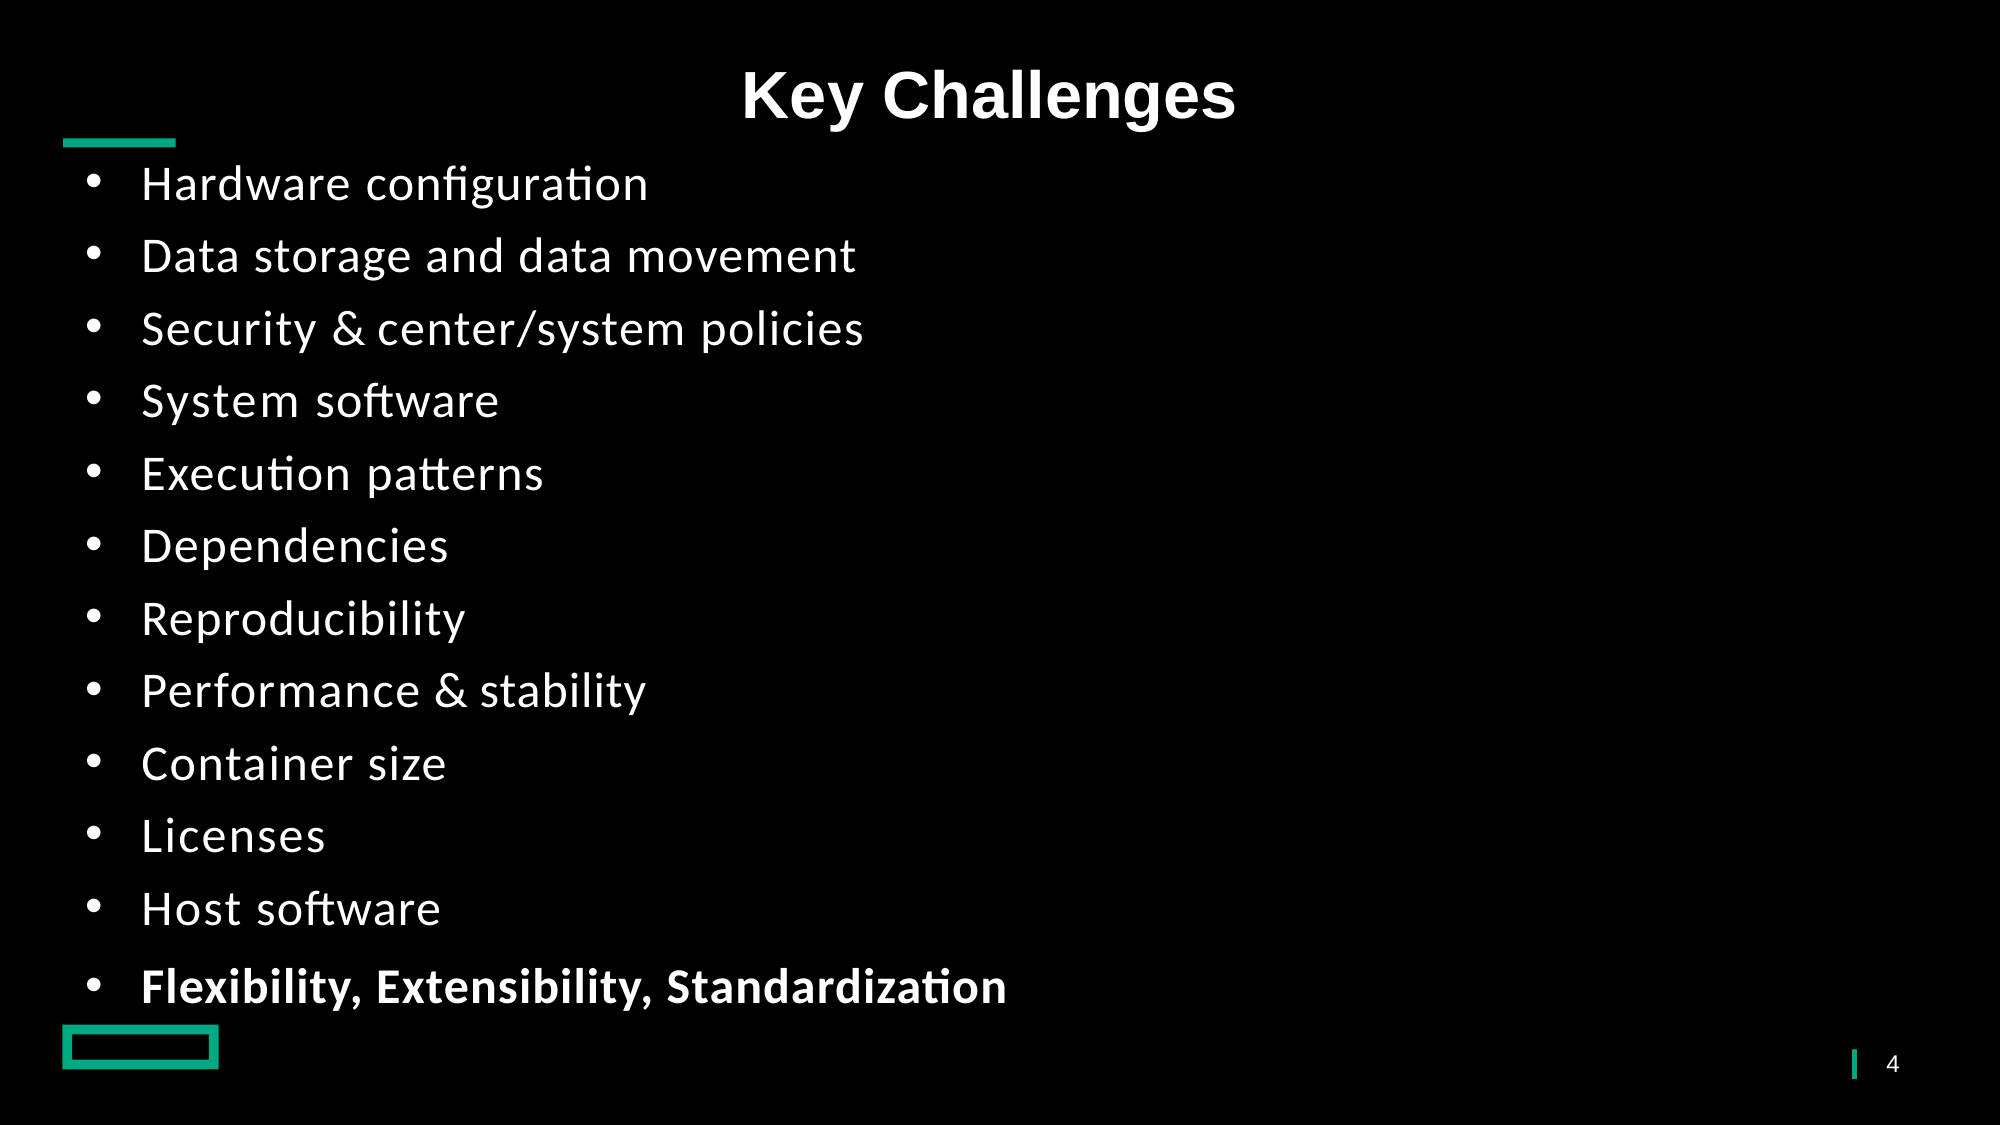

# Key Challenges​
Hardware configuration
Data storage and data movement
Security & center/system policies
System software
Execution patterns
Dependencies
Reproducibility
Performance & stability
Container size
Licenses
Host software
Flexibility, Extensibility, Standardization
4